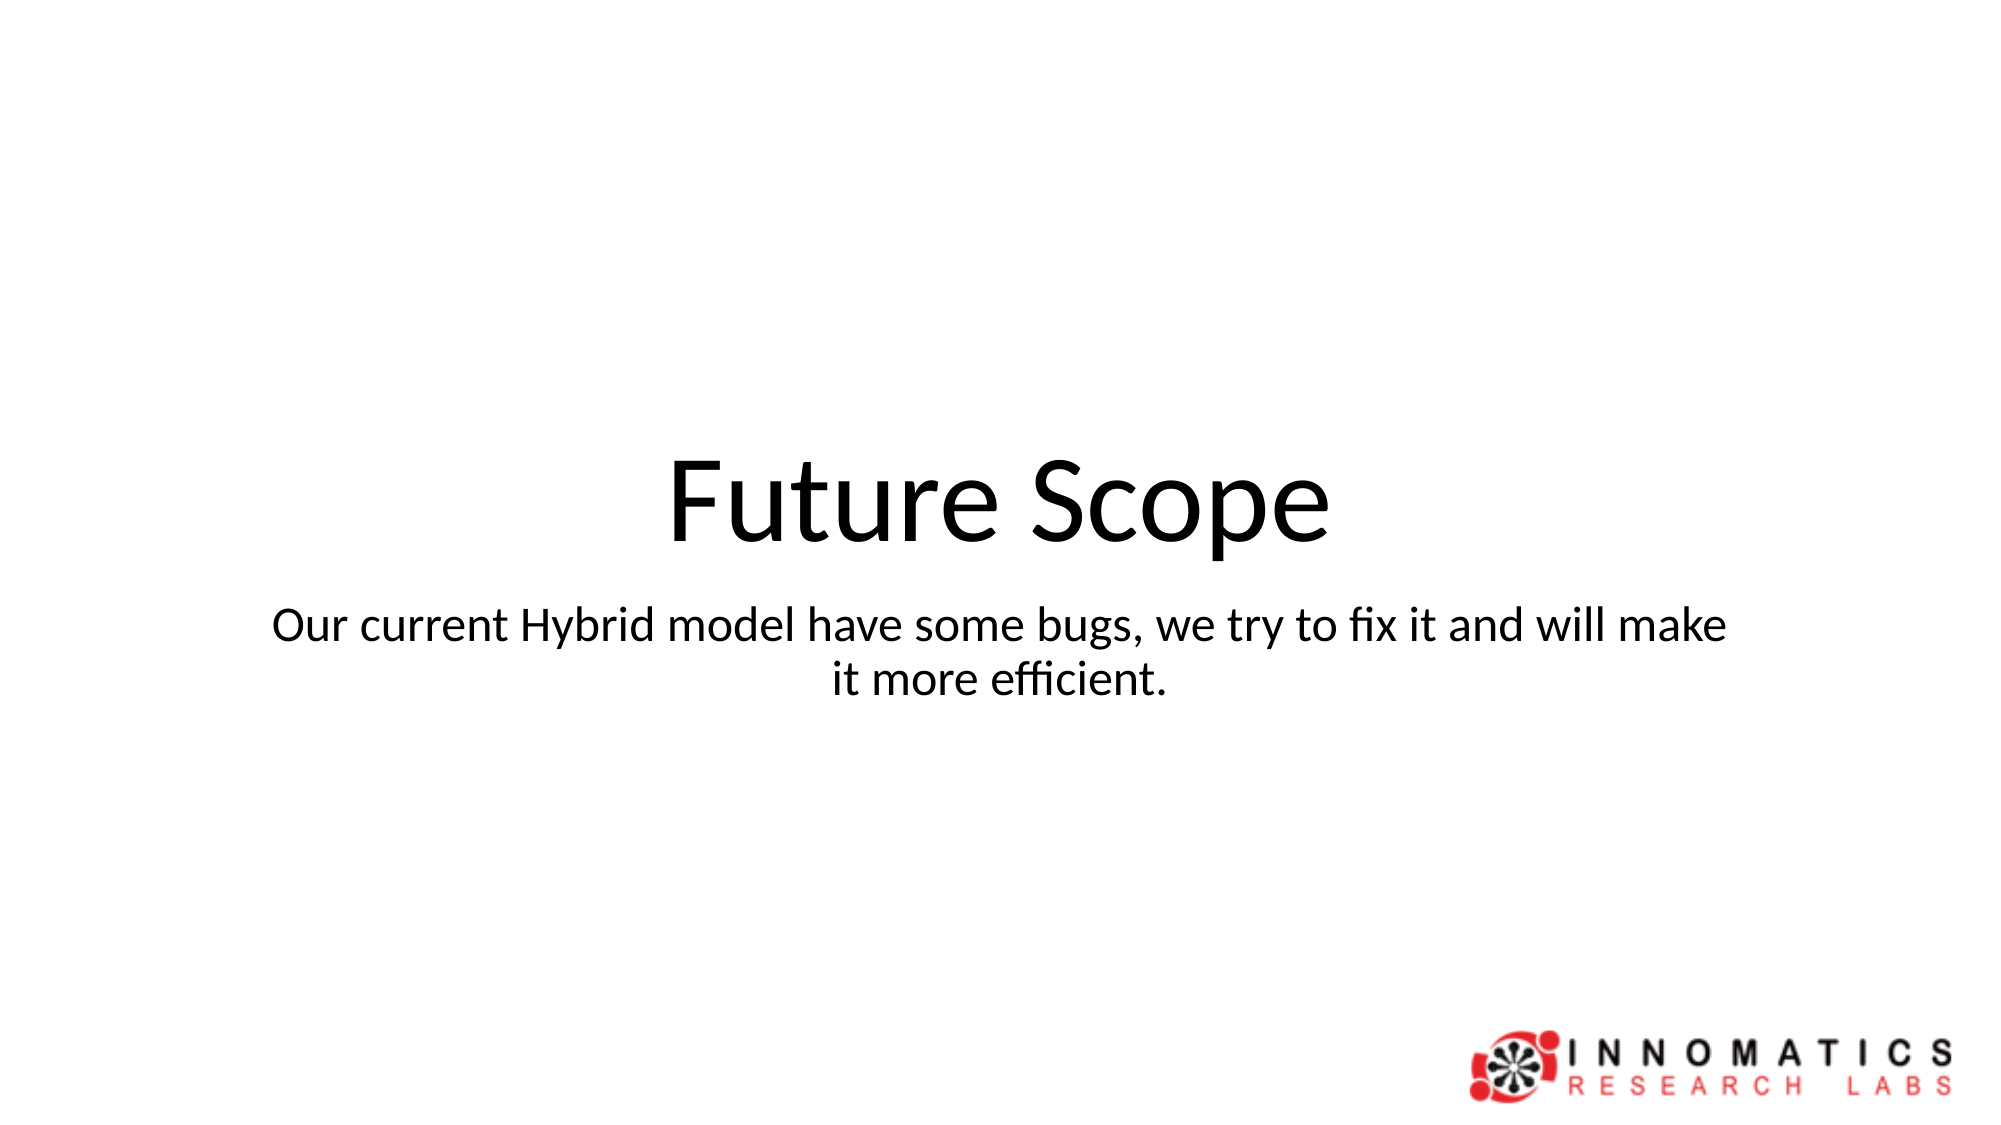

# Future Scope
Our current Hybrid model have some bugs, we try to fix it and will make it more efficient.